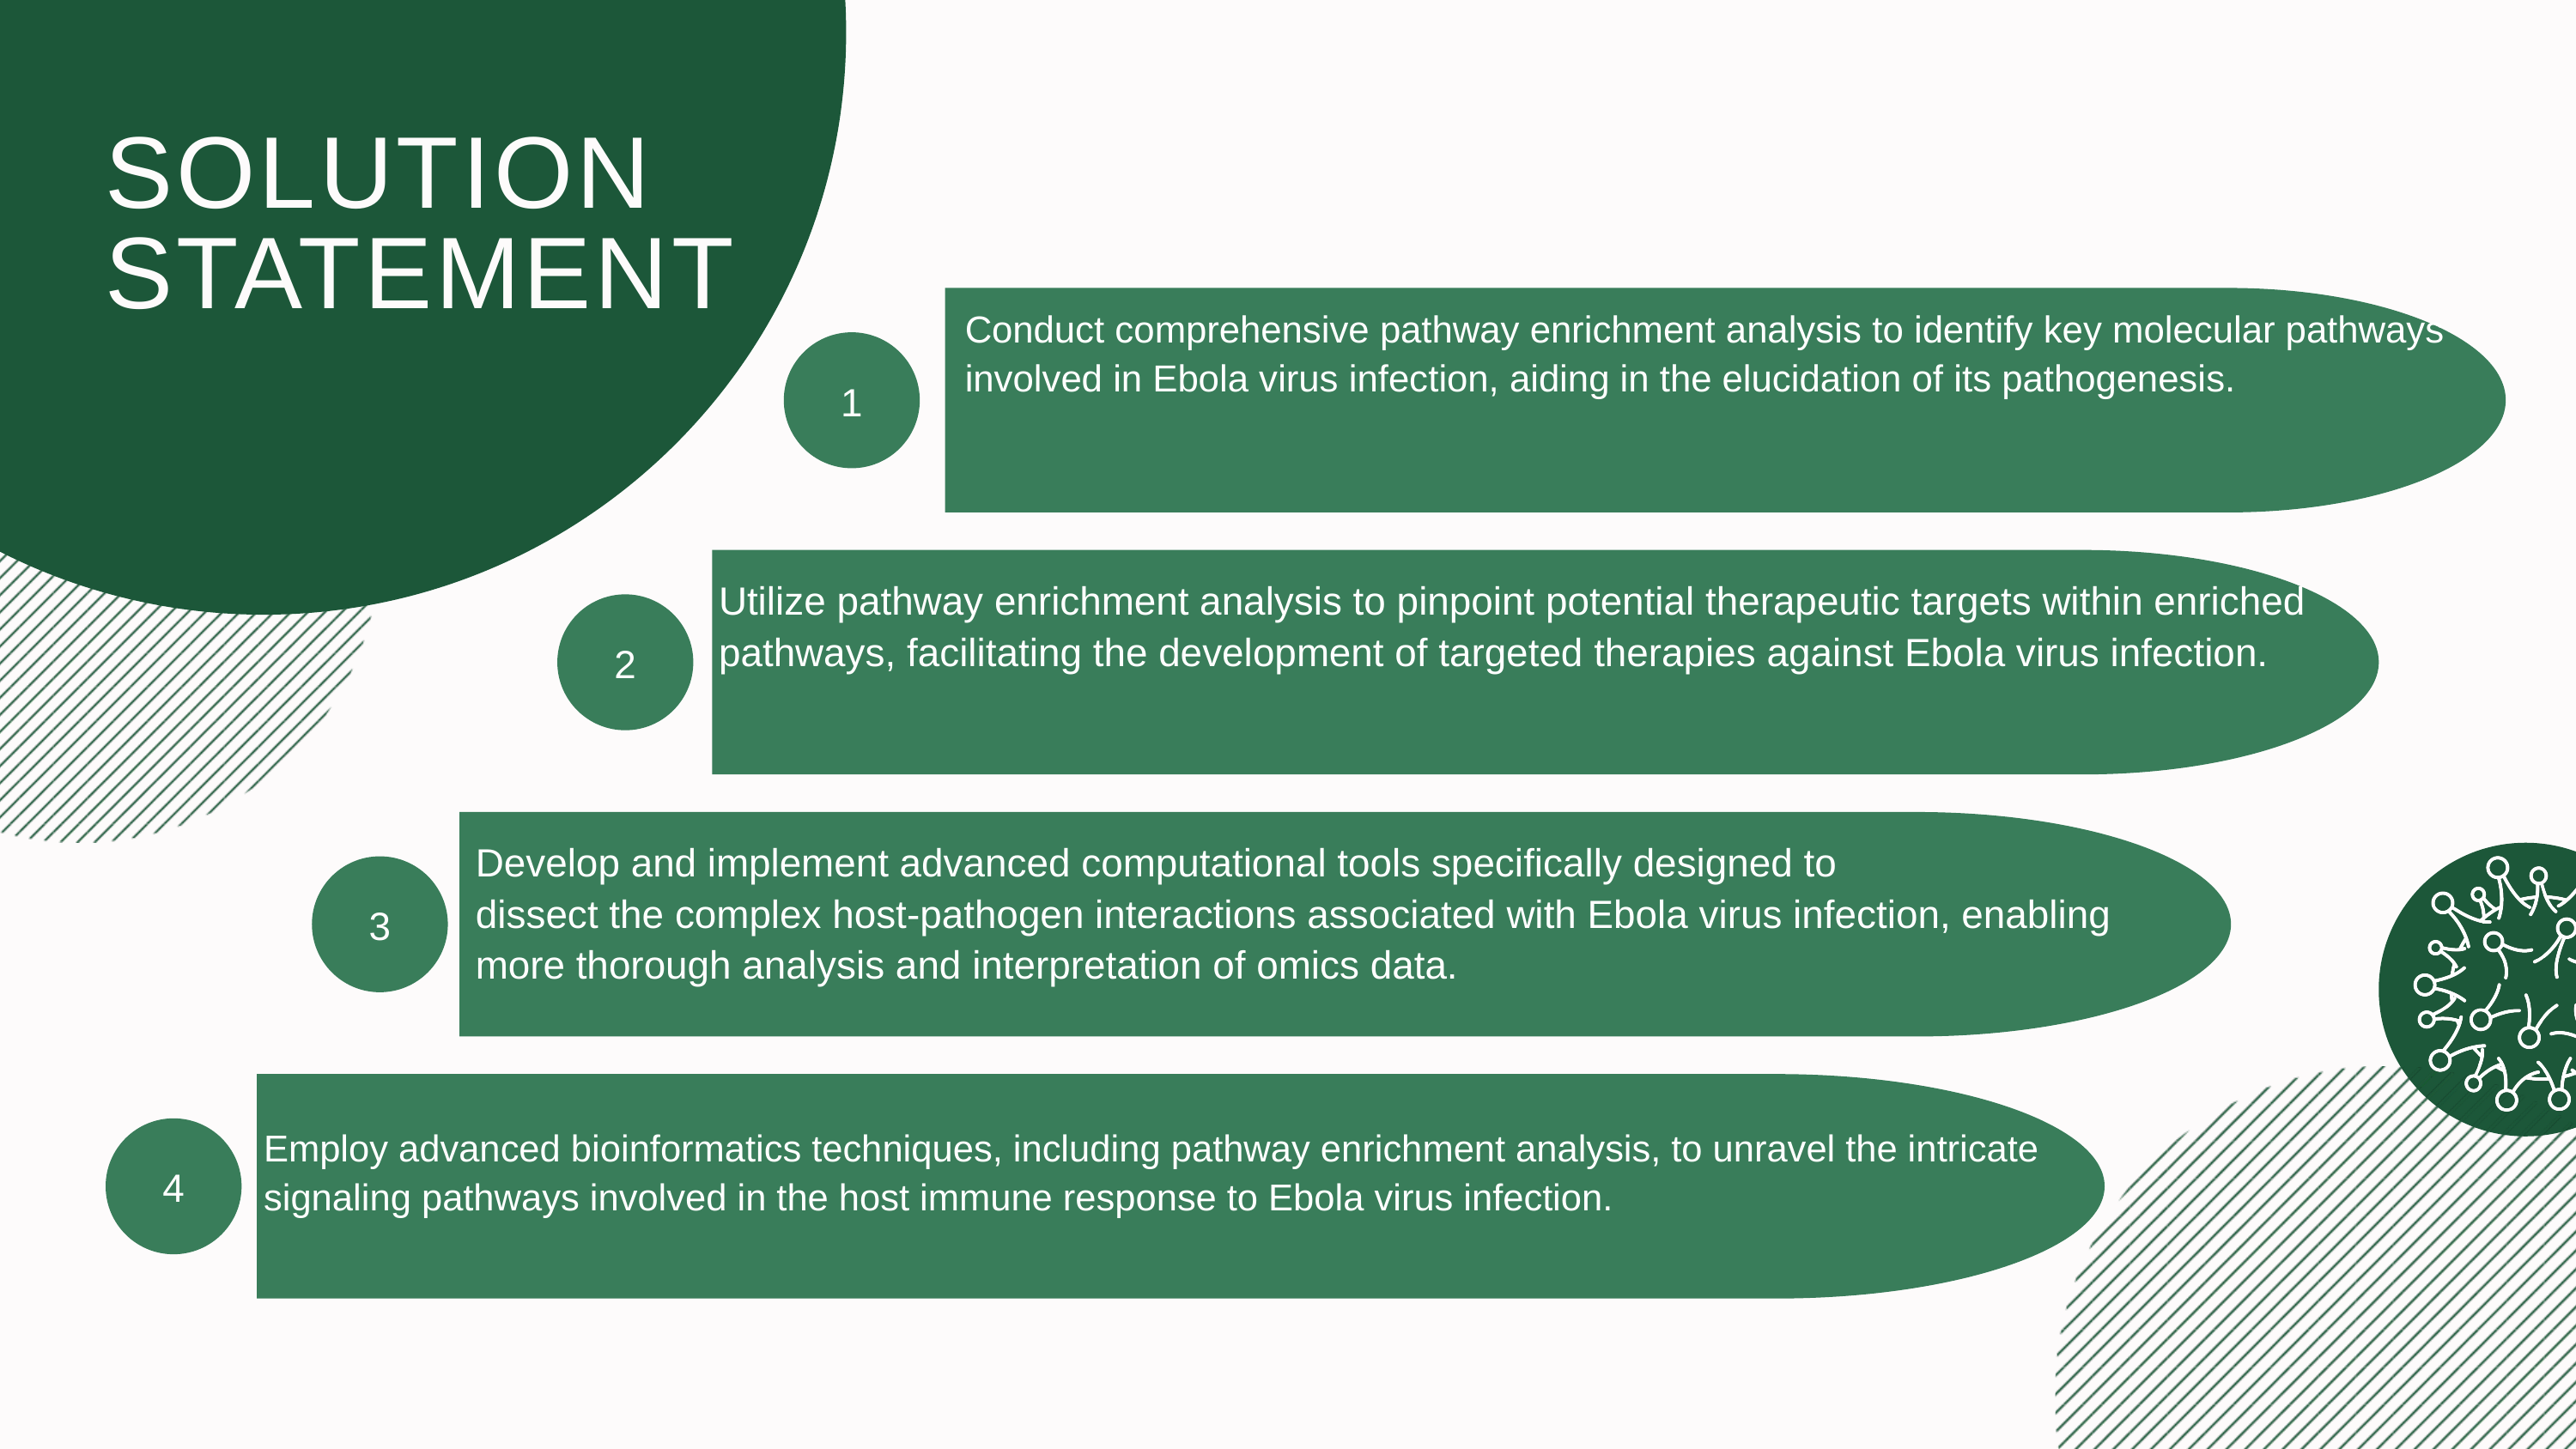

SOLUTION STATEMENT

Conduct comprehensive pathway enrichment analysis to identify key molecular pathways involved in Ebola virus infection, aiding in the elucidation of its pathogenesis.

1

Utilize pathway enrichment analysis to pinpoint potential therapeutic targets within enriched pathways, facilitating the development of targeted therapies against Ebola virus infection.

2

Develop and implement advanced computational tools specifically designed to
dissect the complex host-pathogen interactions associated with Ebola virus infection, enabling more thorough analysis and interpretation of omics data.

3

4
Employ advanced bioinformatics techniques, including pathway enrichment analysis, to unravel the intricate signaling pathways involved in the host immune response to Ebola virus infection.